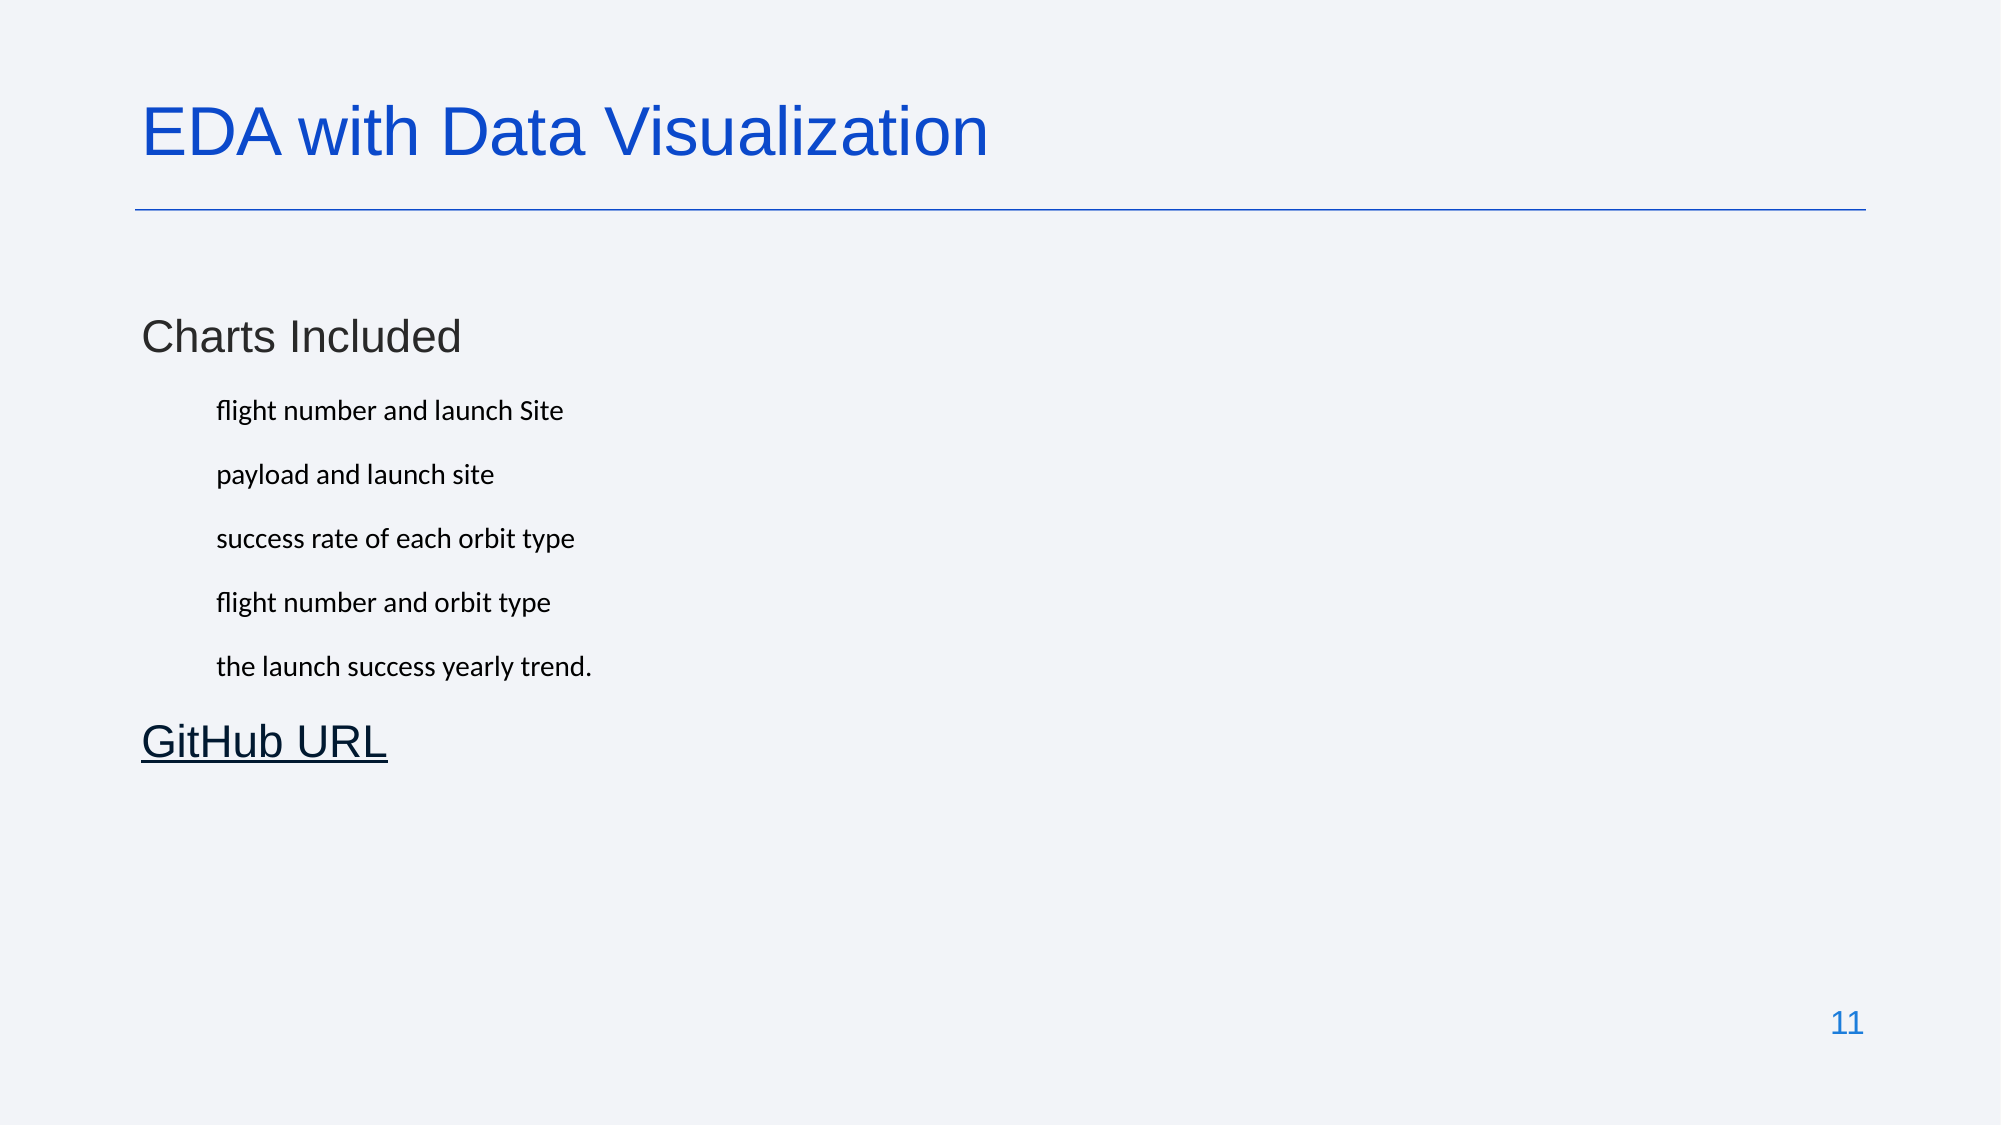

EDA with Data Visualization
Charts Included
flight number and launch Site
payload and launch site
success rate of each orbit type
flight number and orbit type
the launch success yearly trend.
GitHub URL
11